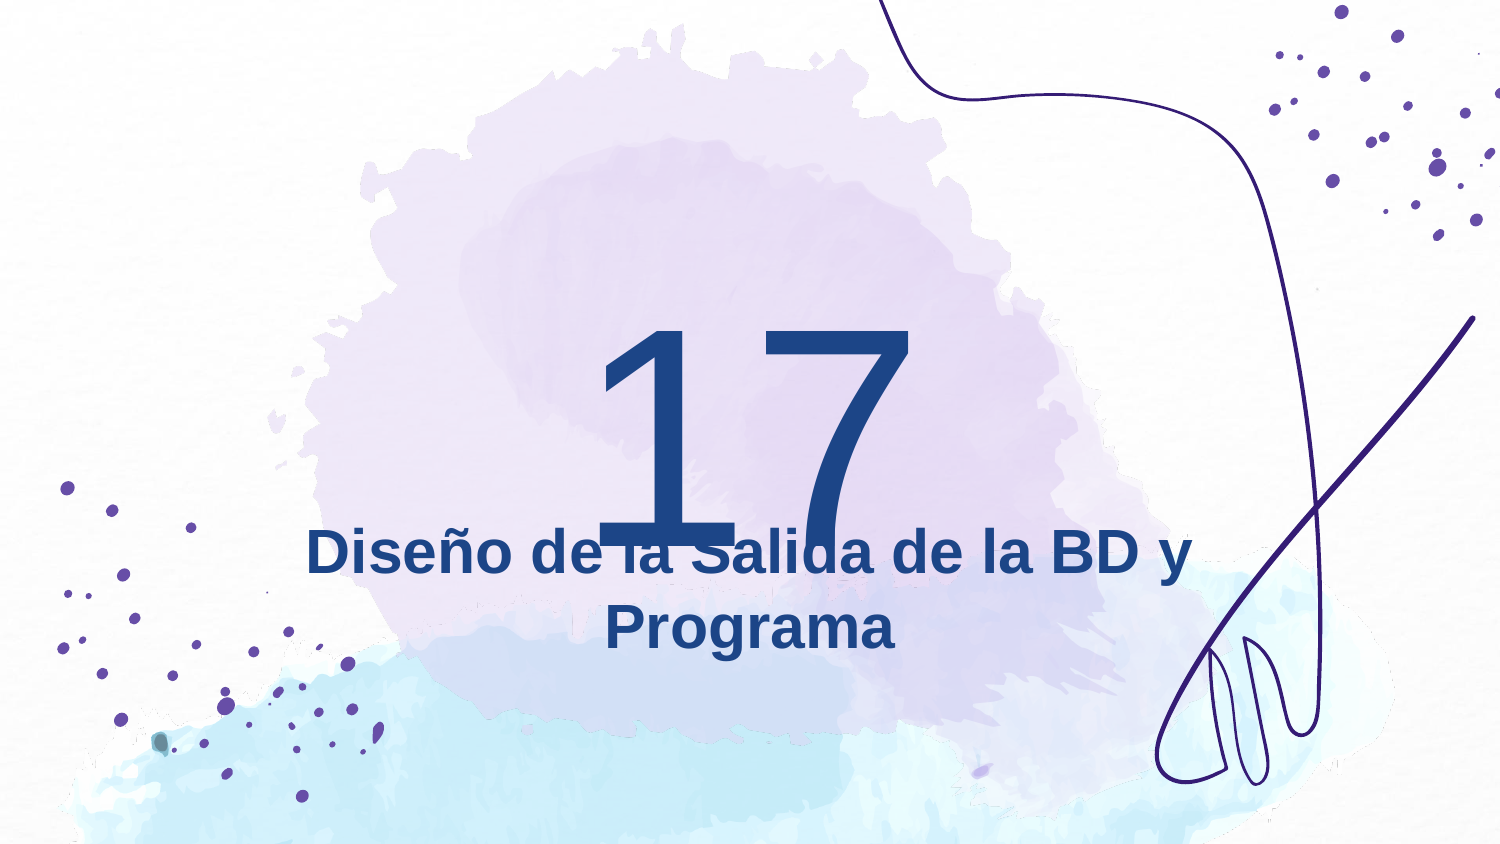

17
# Diseño de la Salida de la BD y Programa